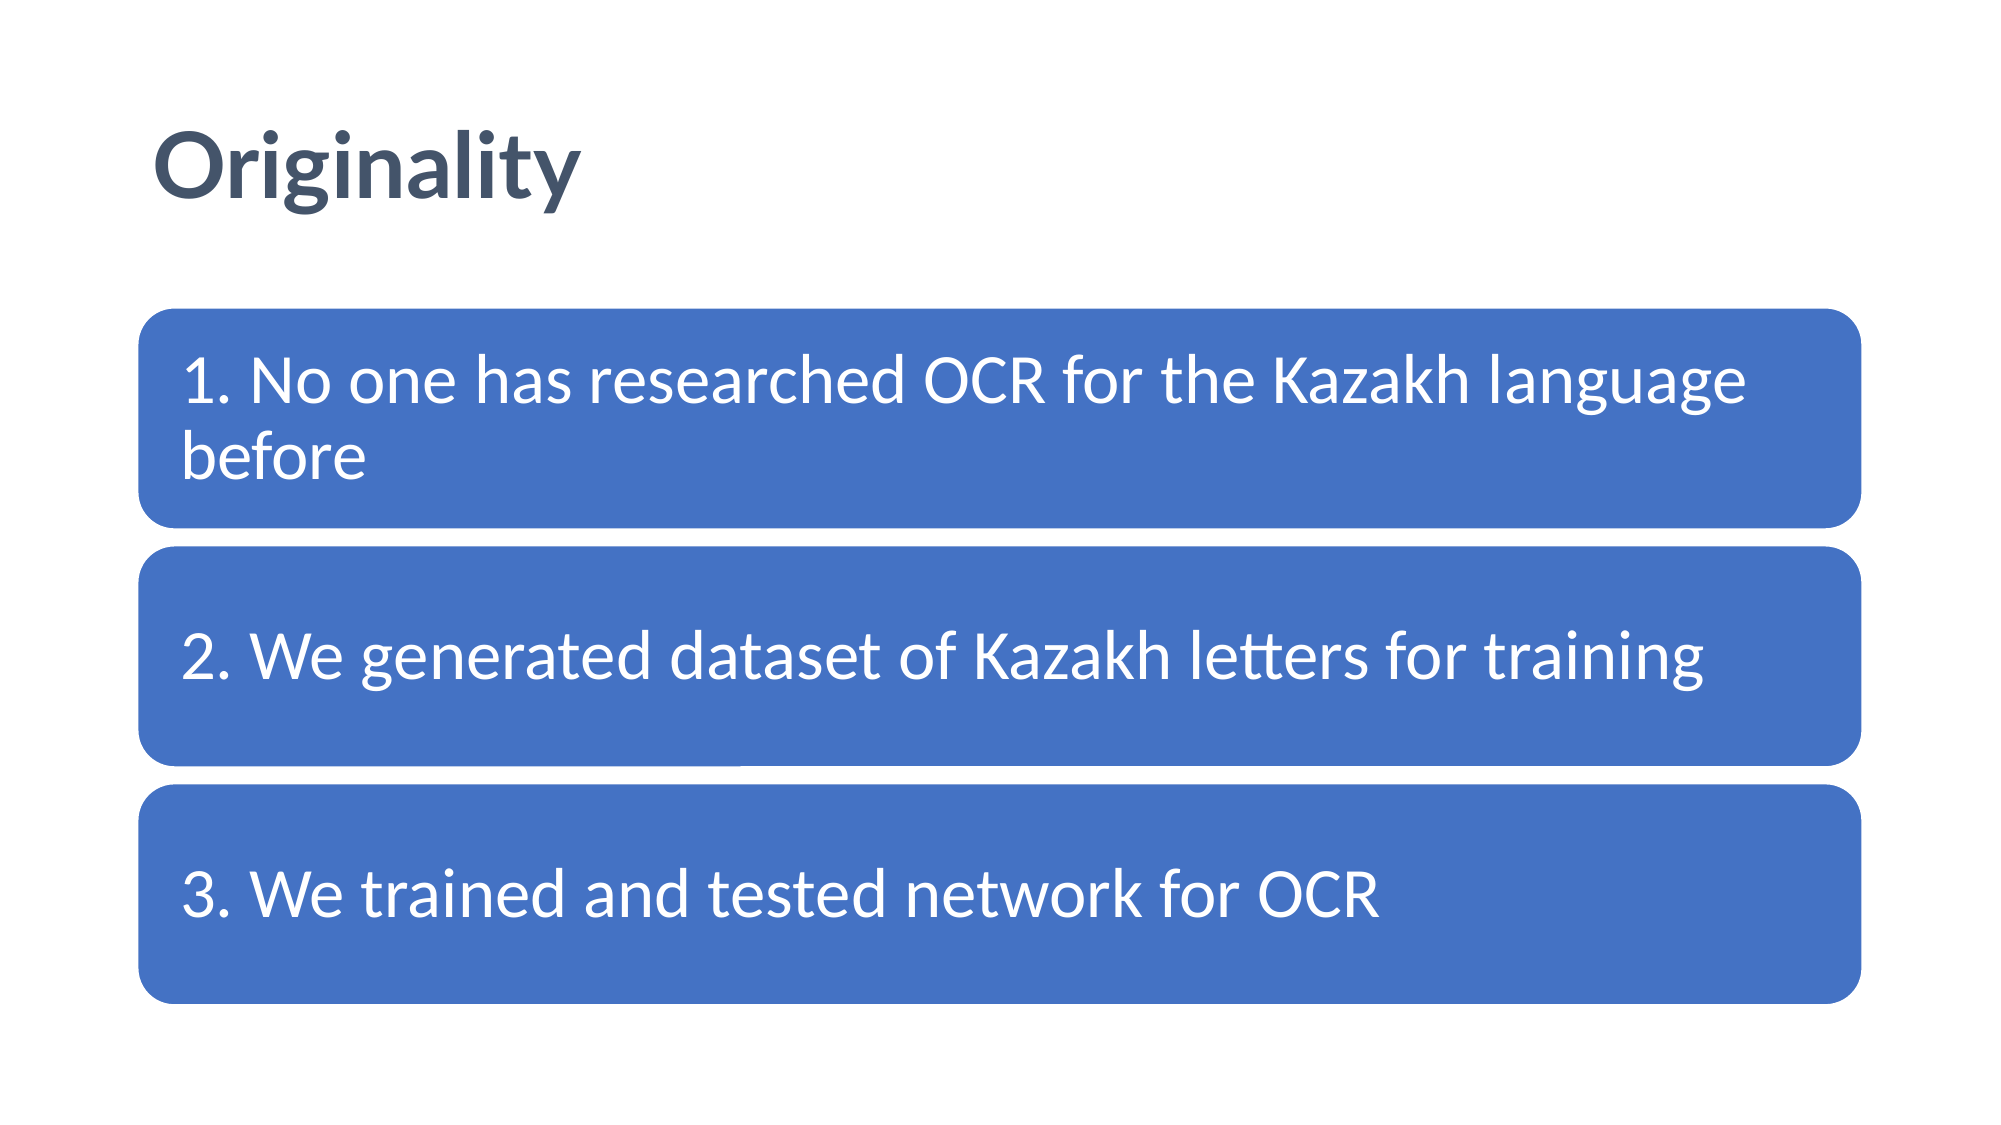

# Originality
1. No one has researched OCR for the Kazakh language before
2. We generated dataset of Kazakh letters for training
3. We trained and tested network for OCR